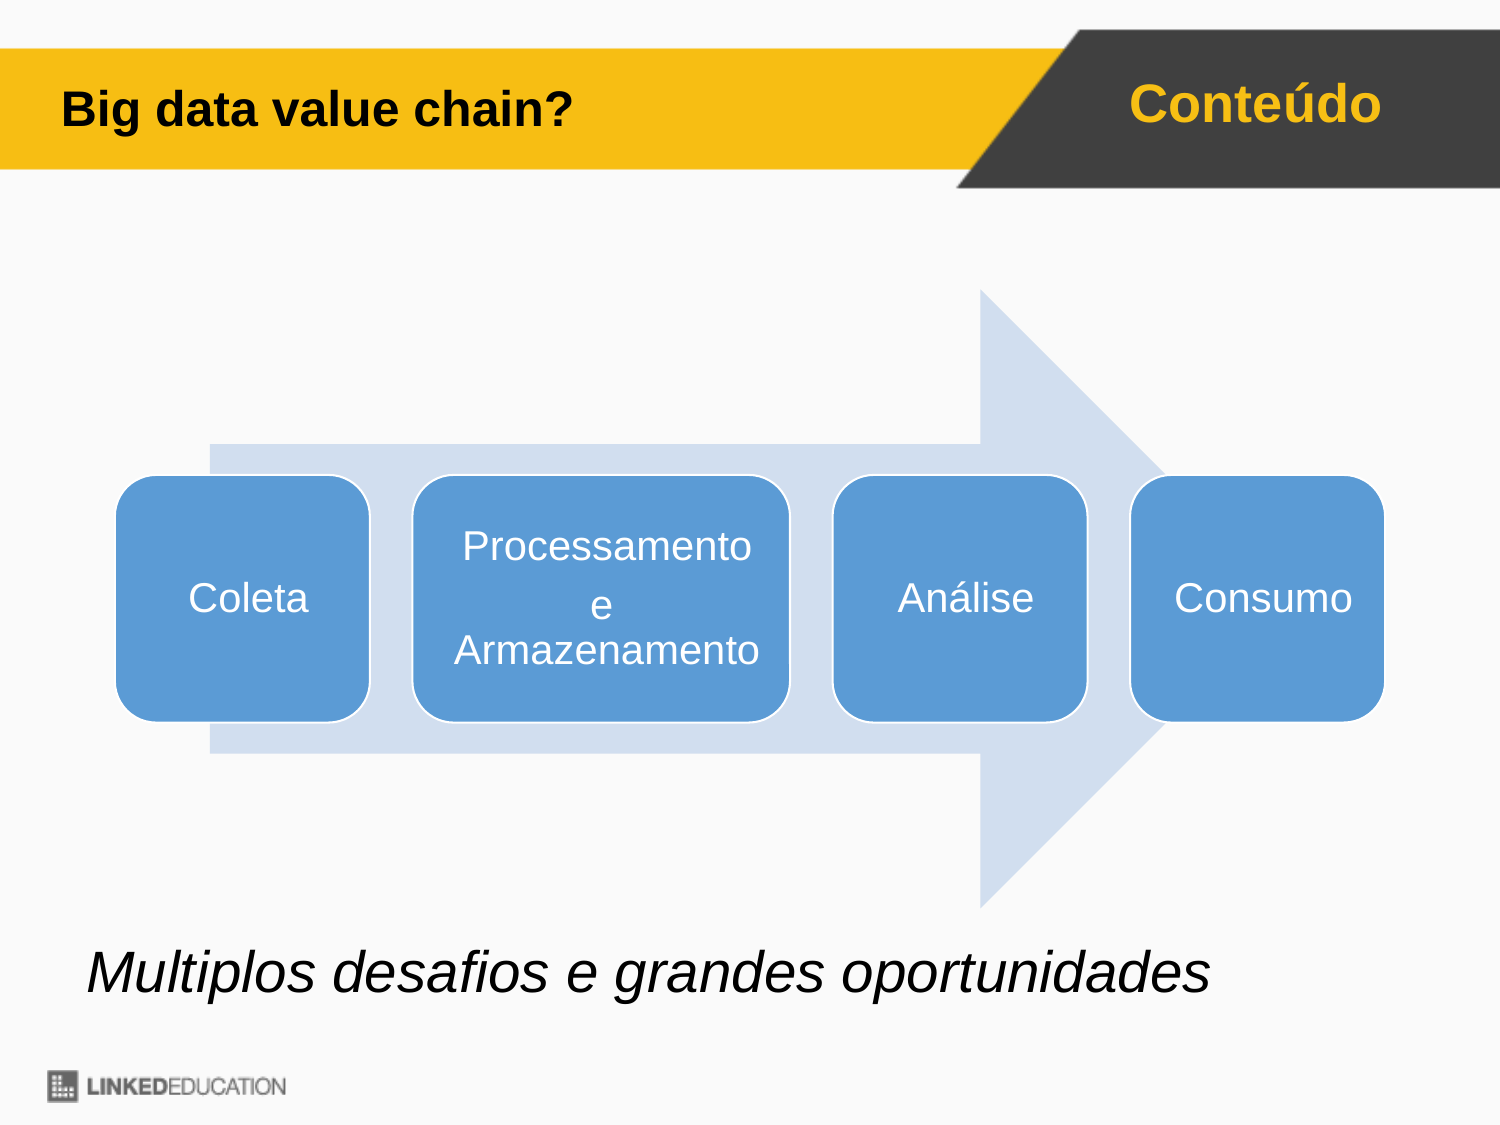

Big data value chain?
Coleta
Processamento
e  Armazenamento
Análise
Consumo
Multiplos desafios e grandes oportunidades